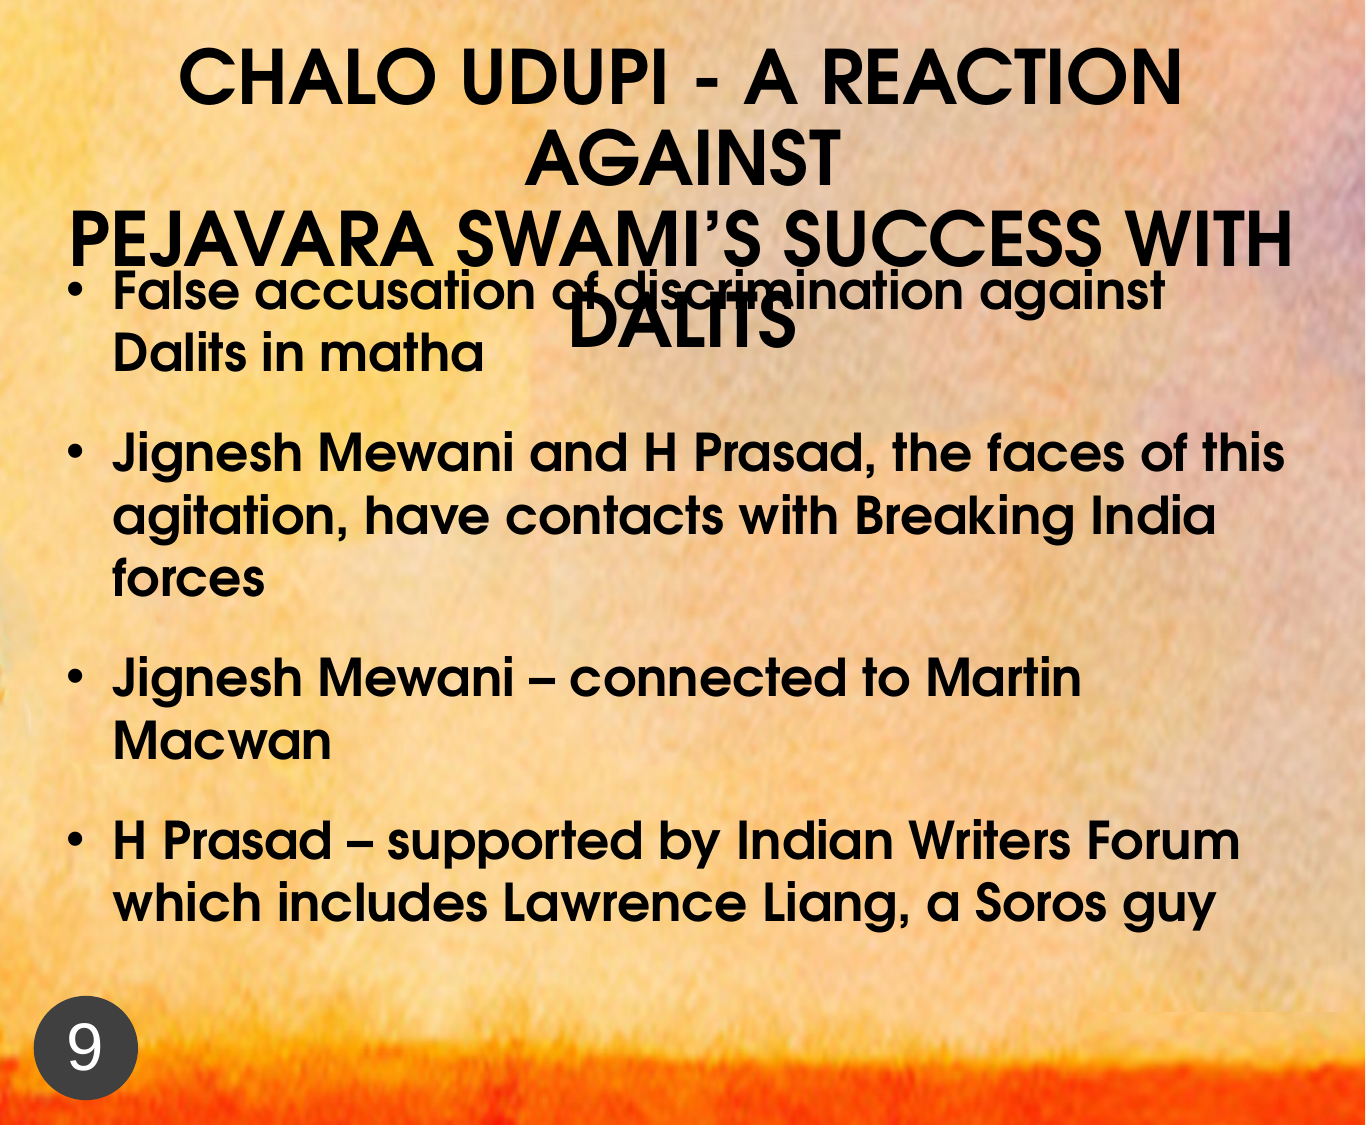

Chalo Udupi - a Reaction Against
Pejavara Swami’s success with Dalits
False accusation of discrimination against Dalits in matha
Jignesh Mewani and H Prasad, the faces of this agitation, have contacts with Breaking India forces
Jignesh Mewani – connected to Martin Macwan
H Prasad – supported by Indian Writers Forum which includes Lawrence Liang, a Soros guy

9